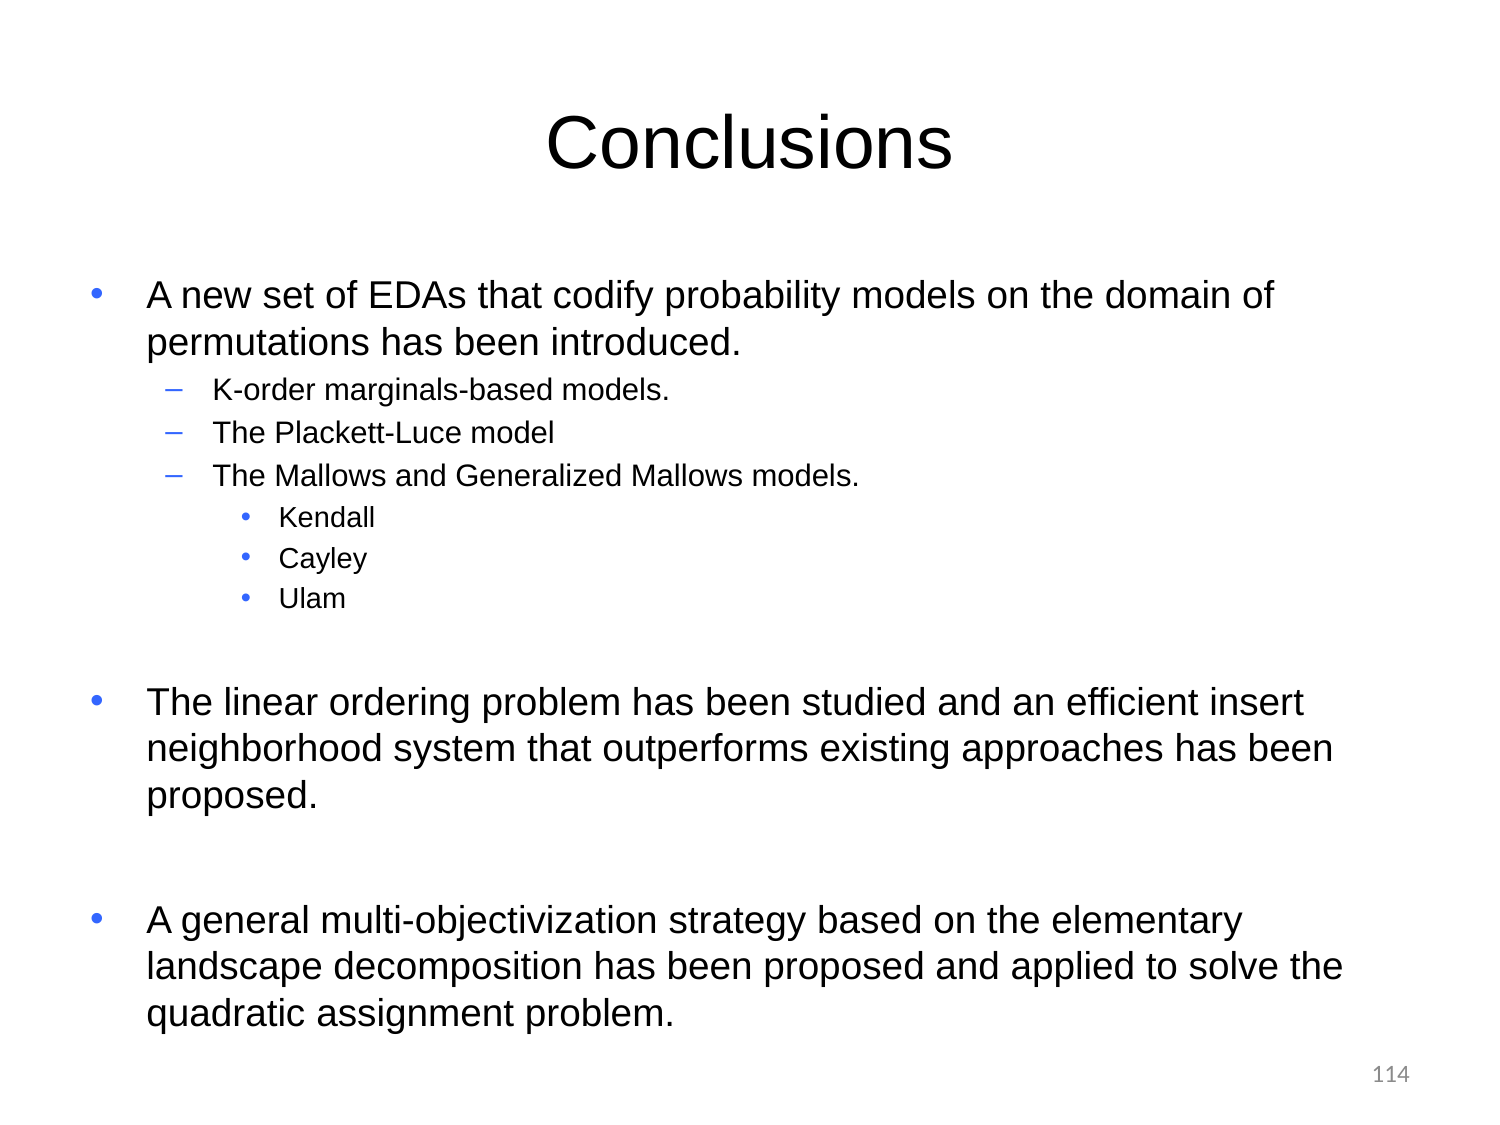

# Conclusions
A new set of EDAs that codify probability models on the domain of permutations has been introduced.
K-order marginals-based models.
The Plackett-Luce model
The Mallows and Generalized Mallows models.
Kendall
Cayley
Ulam

The linear ordering problem has been studied and an efficient insert neighborhood system that outperforms existing approaches has been proposed.

A general multi-objectivization strategy based on the elementary landscape decomposition has been proposed and applied to solve the quadratic assignment problem.

114